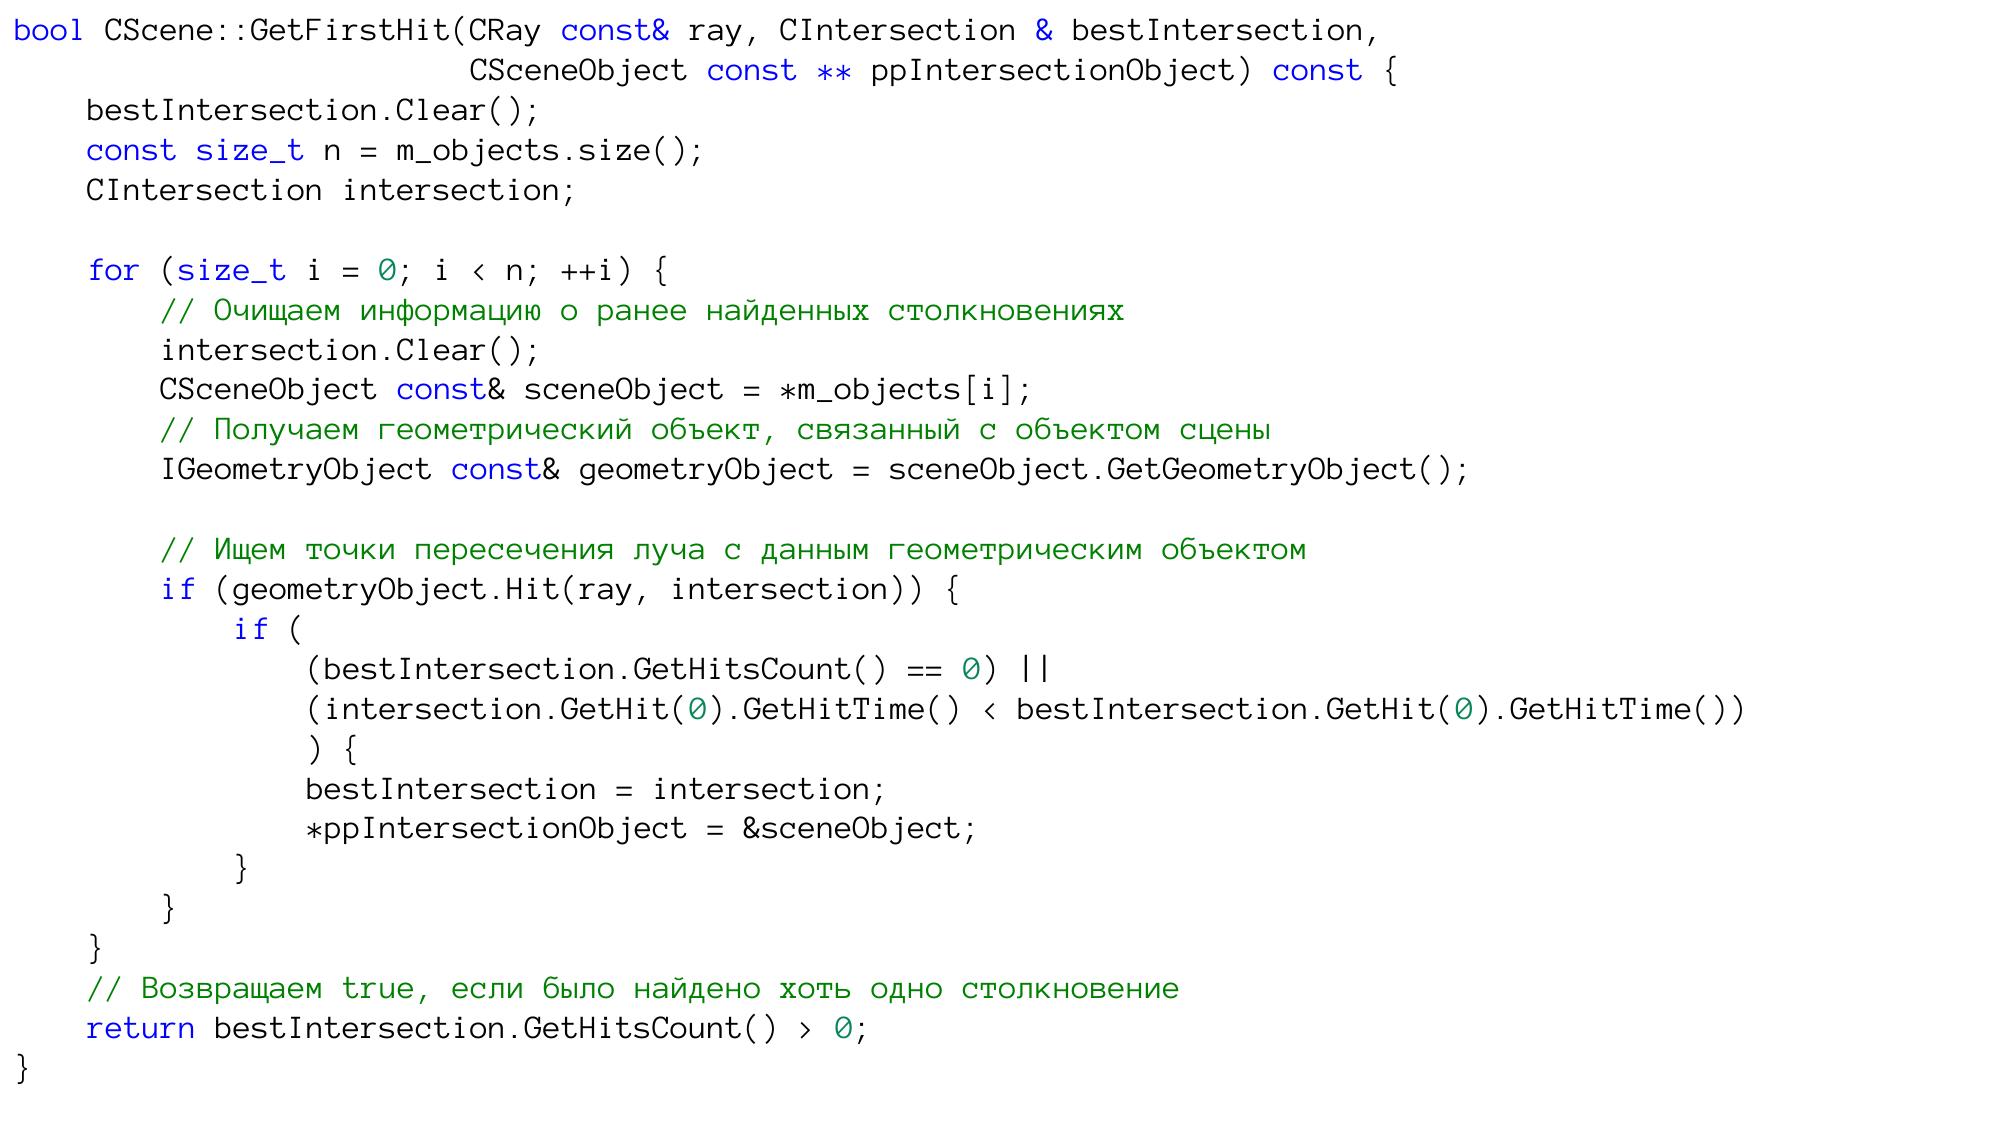

bool CScene::GetFirstHit(CRay const& ray, CIntersection & bestIntersection,
                         CSceneObject const ** ppIntersectionObject) const {
    bestIntersection.Clear();
    const size_t n = m_objects.size();
    CIntersection intersection;
    for (size_t i = 0; i < n; ++i) {
        // Очищаем информацию о ранее найденных столкновениях
        intersection.Clear();
        CSceneObject const& sceneObject = *m_objects[i];
        // Получаем геометрический объект, связанный с объектом сцены
        IGeometryObject const& geometryObject = sceneObject.GetGeometryObject();

        // Ищем точки пересечения луча с данным геометрическим объектом
        if (geometryObject.Hit(ray, intersection)) {
            if (
                (bestIntersection.GetHitsCount() == 0) ||
                (intersection.GetHit(0).GetHitTime() < bestIntersection.GetHit(0).GetHitTime())
                ) {
                bestIntersection = intersection;
                *ppIntersectionObject = &sceneObject;
            }
        }
    }
    // Возвращаем true, если было найдено хоть одно столкновение
    return bestIntersection.GetHitsCount() > 0;
}